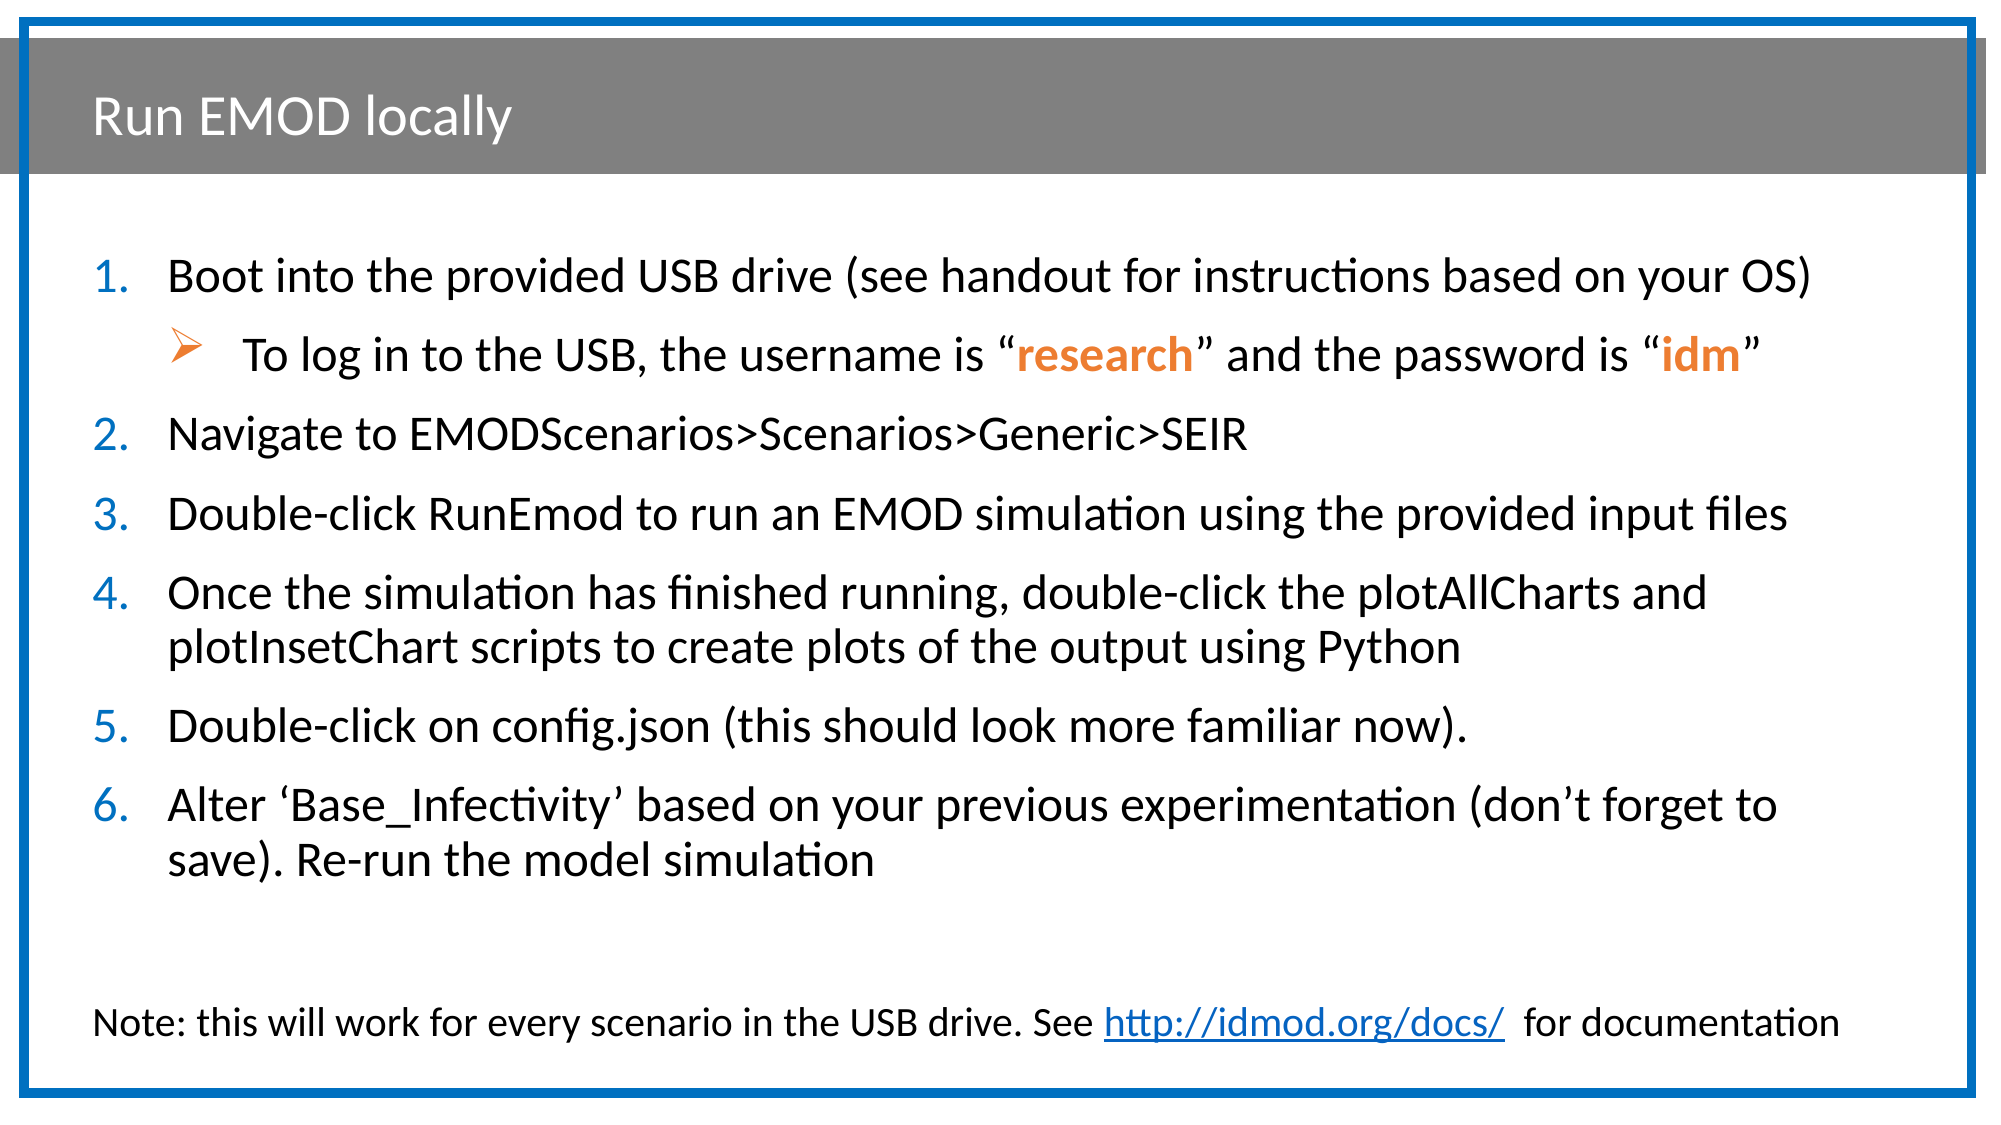

Run EMOD locally
Boot into the provided USB drive (see handout for instructions based on your OS)
To log in to the USB, the username is “research” and the password is “idm”
Navigate to EMODScenarios>Scenarios>Generic>SEIR
Double-click RunEmod to run an EMOD simulation using the provided input files
Once the simulation has finished running, double-click the plotAllCharts and plotInsetChart scripts to create plots of the output using Python
Double-click on config.json (this should look more familiar now).
Alter ‘Base_Infectivity’ based on your previous experimentation (don’t forget to save). Re-run the model simulation

Note: this will work for every scenario in the USB drive. See http://idmod.org/docs/  for documentation